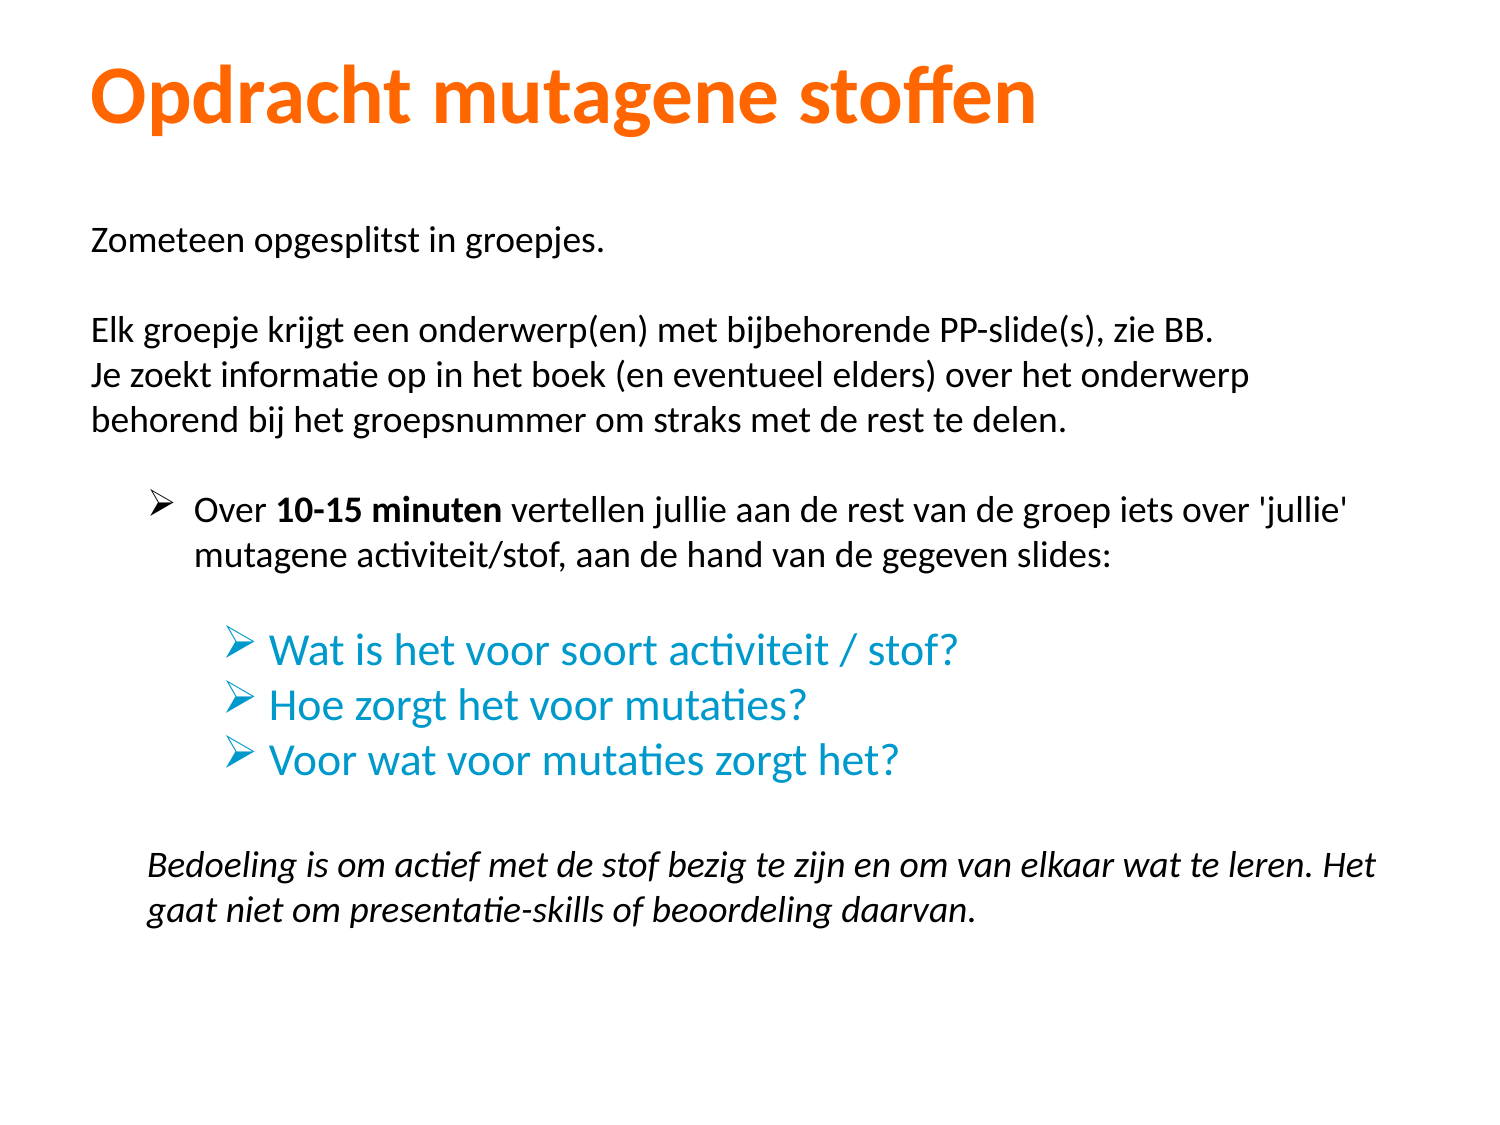

Opdracht mutagene stoffen
Zometeen opgesplitst in groepjes.

Elk groepje krijgt een onderwerp(en) met bijbehorende PP-slide(s), zie BB.
Je zoekt informatie op in het boek (en eventueel elders) over het onderwerp behorend bij het groepsnummer om straks met de rest te delen.

Over 10-15 minuten vertellen jullie aan de rest van de groep iets over 'jullie' mutagene activiteit/stof, aan de hand van de gegeven slides:

Wat is het voor soort activiteit / stof?
Hoe zorgt het voor mutaties?
Voor wat voor mutaties zorgt het?

Bedoeling is om actief met de stof bezig te zijn en om van elkaar wat te leren. Het gaat niet om presentatie-skills of beoordeling daarvan.